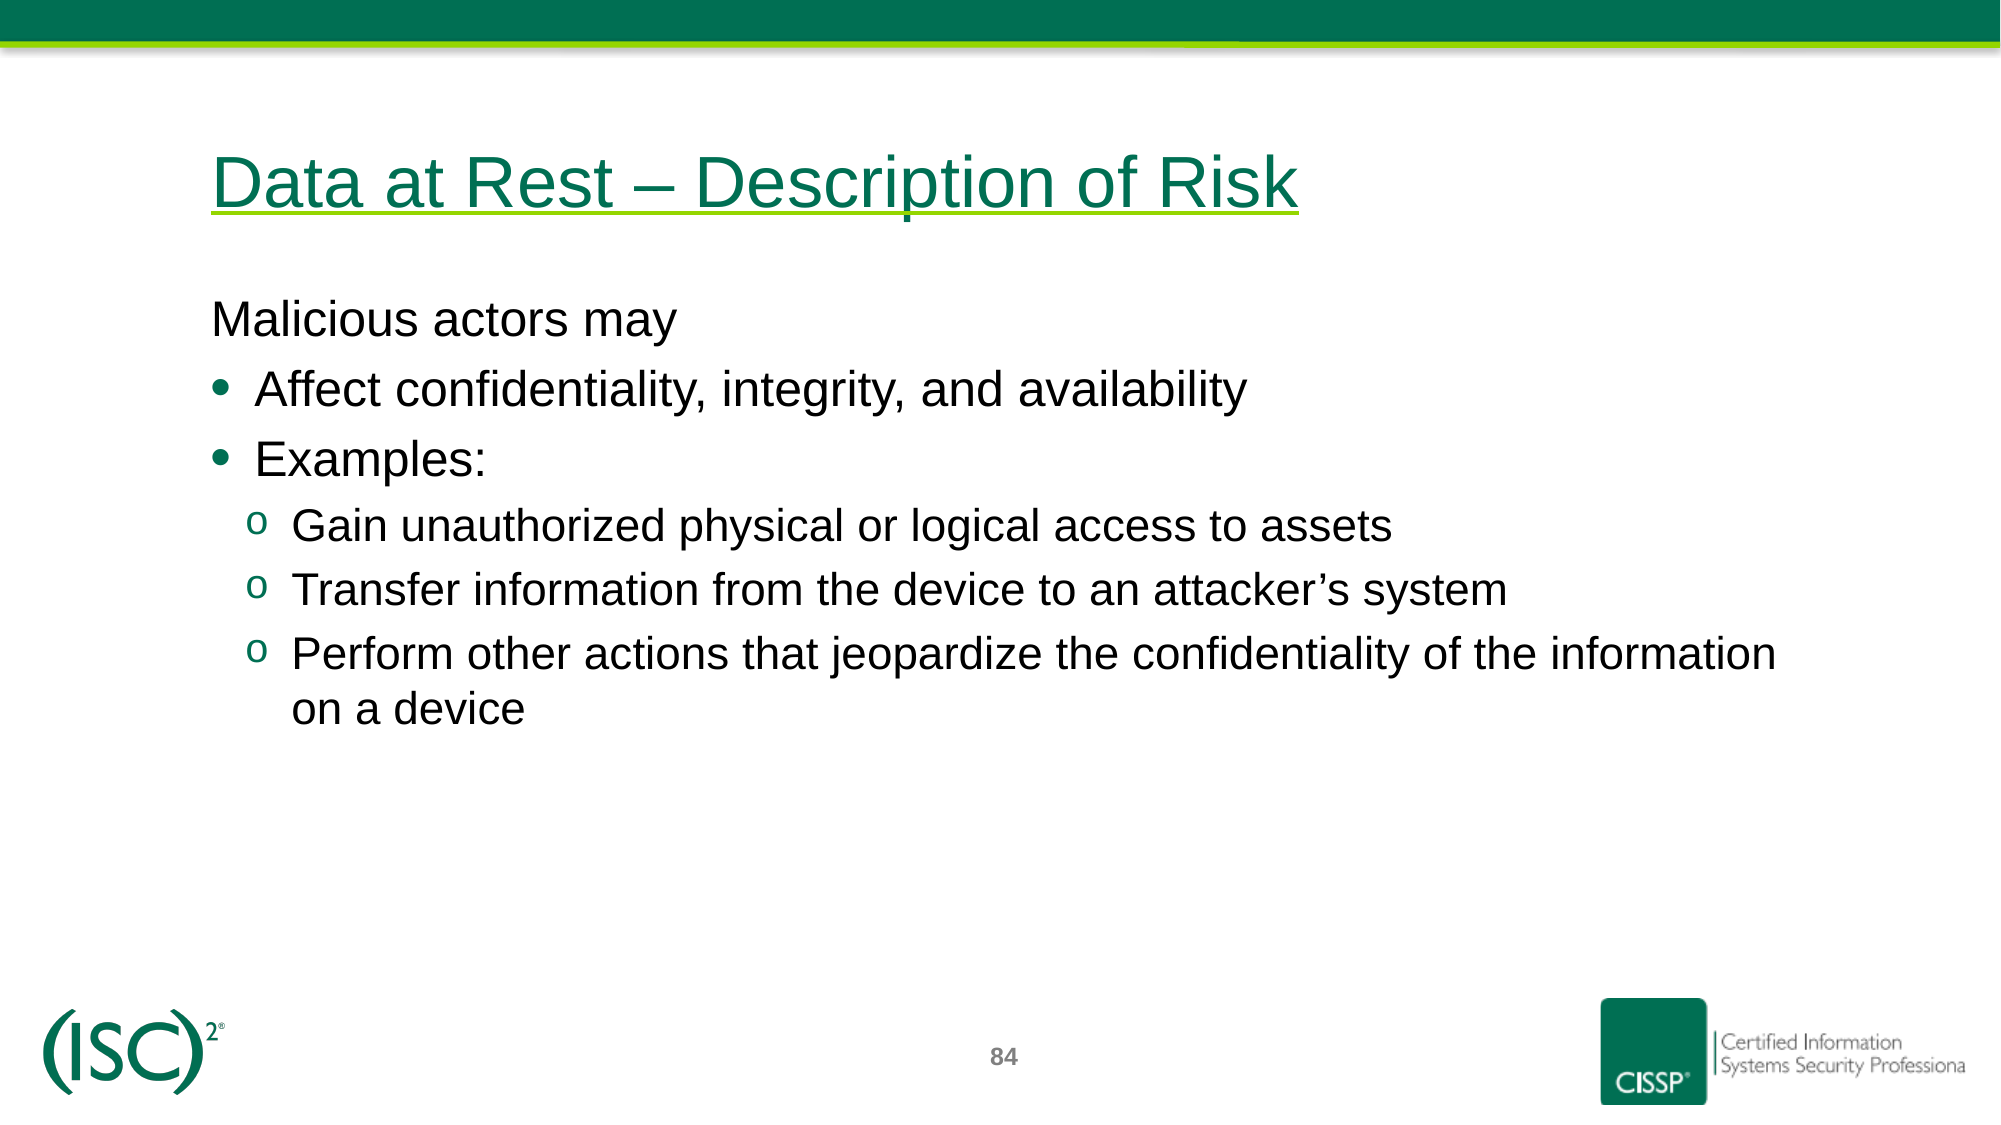

# Data at Rest – Description of Risk
Malicious actors may
Affect confidentiality, integrity, and availability
Examples:
Gain unauthorized physical or logical access to assets
Transfer information from the device to an attacker’s system
Perform other actions that jeopardize the confidentiality of the information on a device